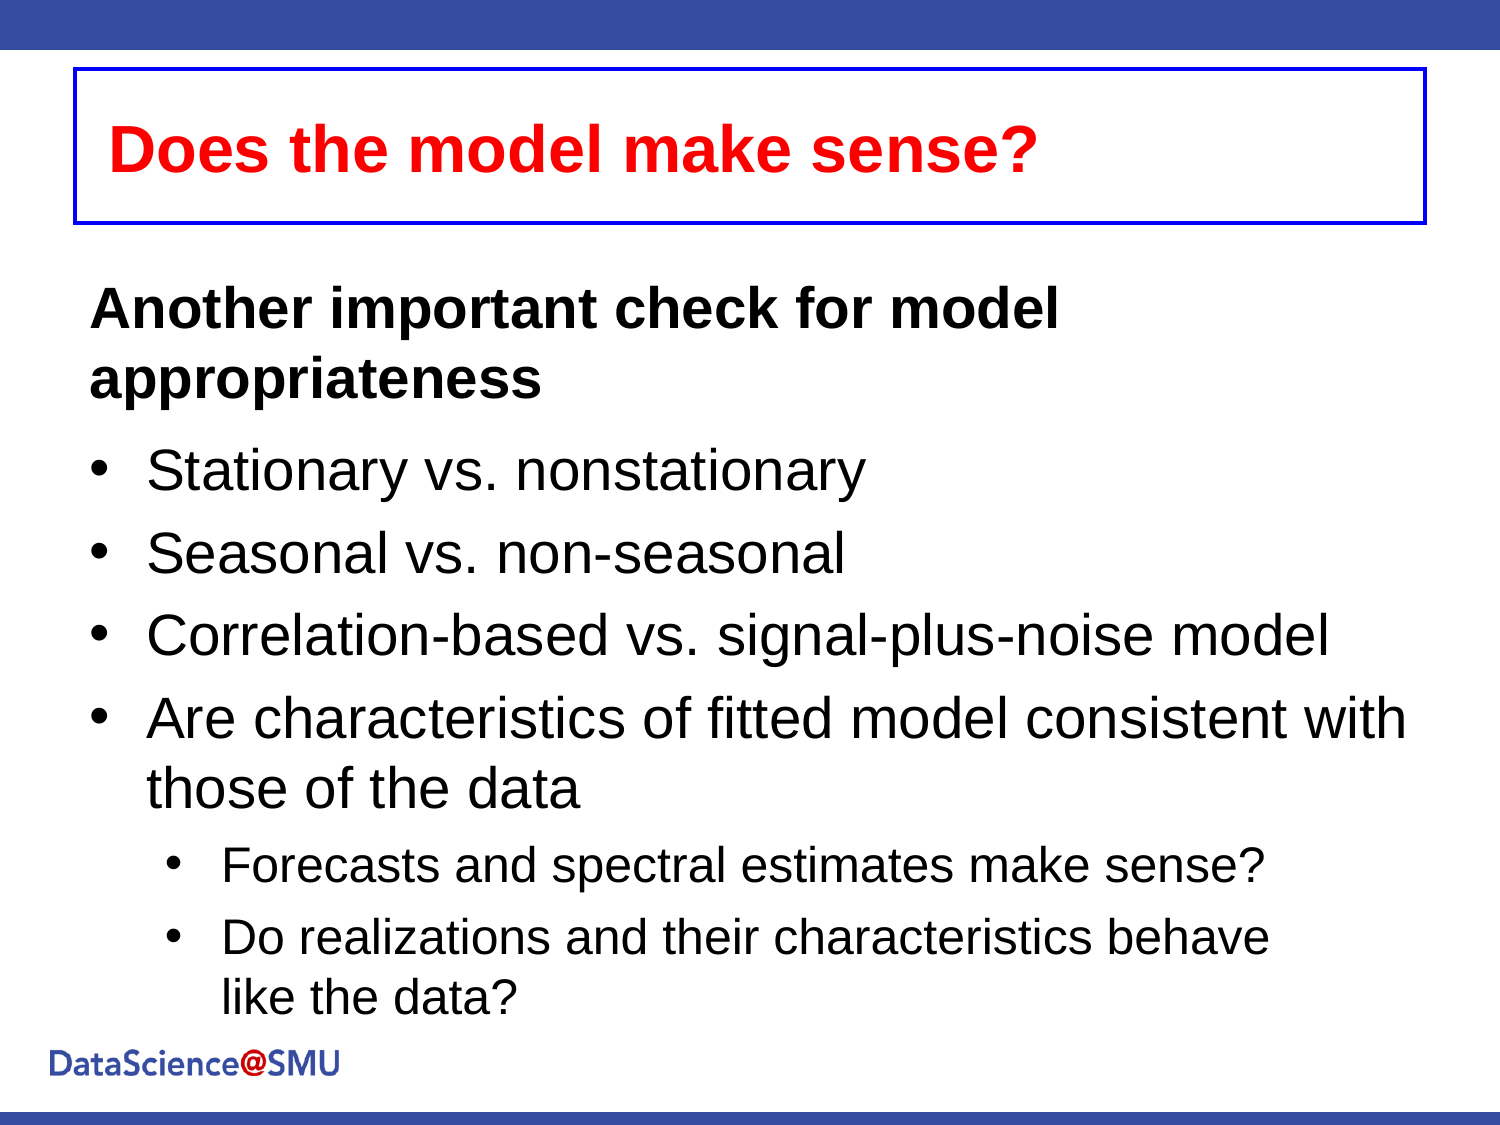

Does the model make sense?
Another important check for model appropriateness
Stationary vs. nonstationary
Seasonal vs. non-seasonal
Correlation-based vs. signal-plus-noise model
Are characteristics of fitted model consistent with those of the data
Forecasts and spectral estimates make sense?
Do realizations and their characteristics behave
like the data?